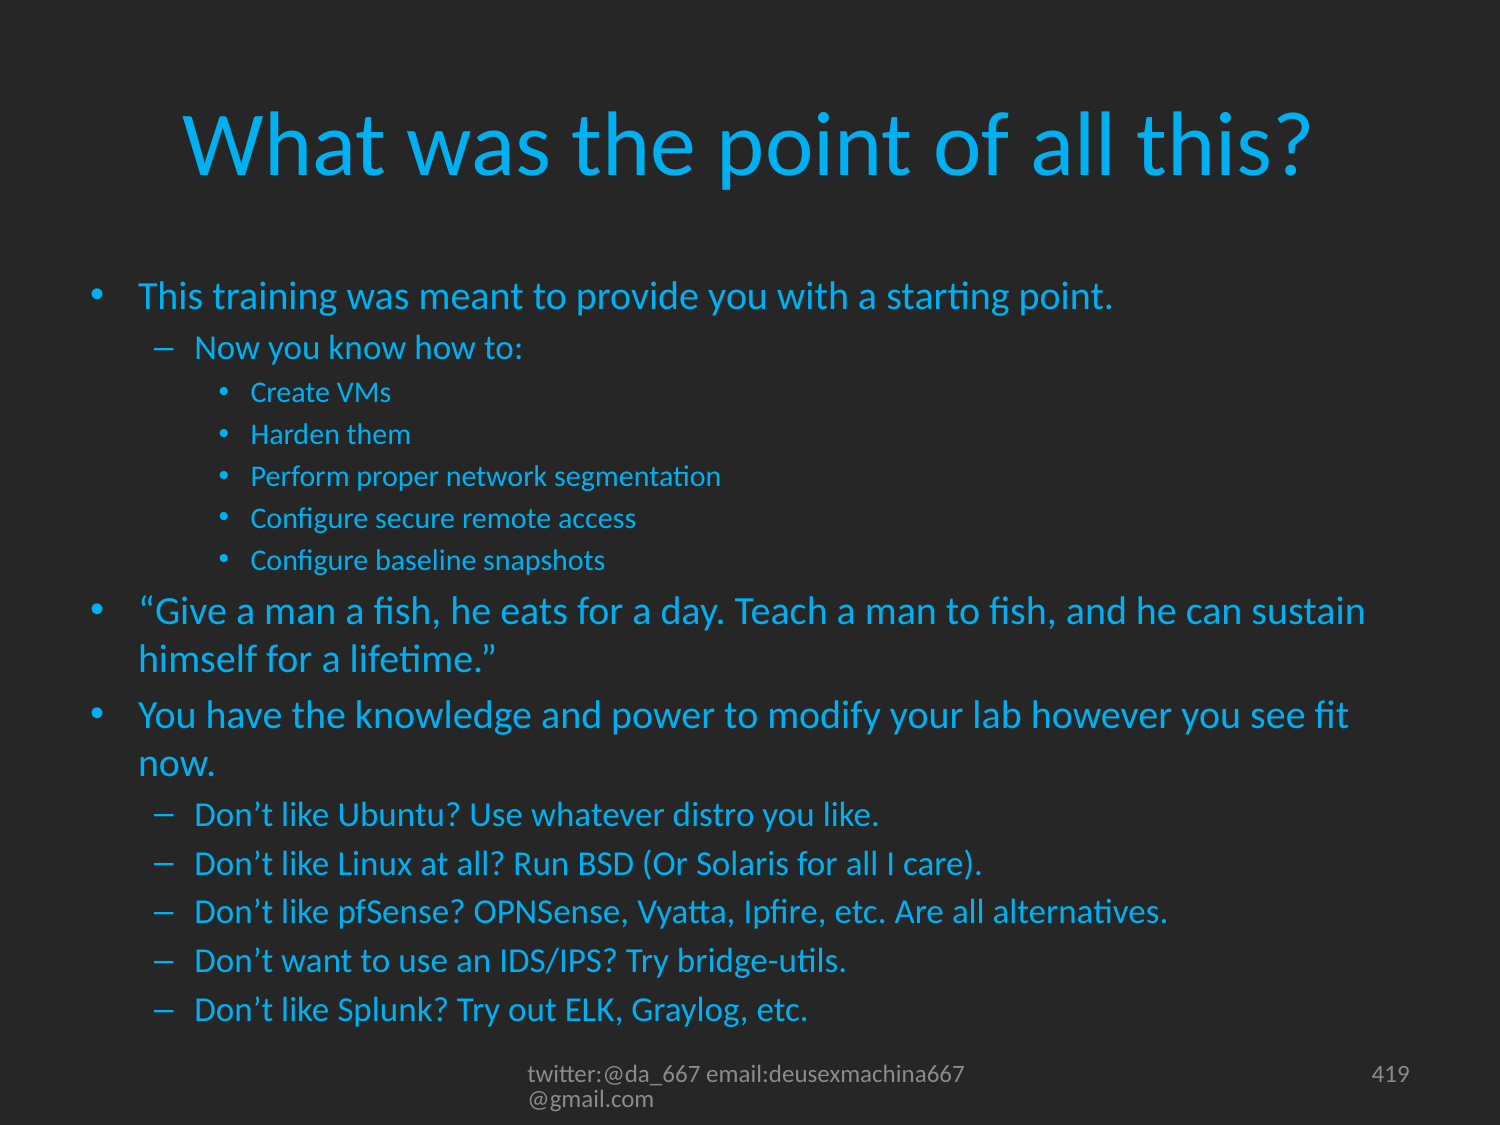

# What was the point of all this?
This training was meant to provide you with a starting point.
Now you know how to:
Create VMs
Harden them
Perform proper network segmentation
Configure secure remote access
Configure baseline snapshots
“Give a man a fish, he eats for a day. Teach a man to fish, and he can sustain himself for a lifetime.”
You have the knowledge and power to modify your lab however you see fit now.
Don’t like Ubuntu? Use whatever distro you like.
Don’t like Linux at all? Run BSD (Or Solaris for all I care).
Don’t like pfSense? OPNSense, Vyatta, Ipfire, etc. Are all alternatives.
Don’t want to use an IDS/IPS? Try bridge-utils.
Don’t like Splunk? Try out ELK, Graylog, etc.

twitter:@da_667 email:deusexmachina667@gmail.com
419